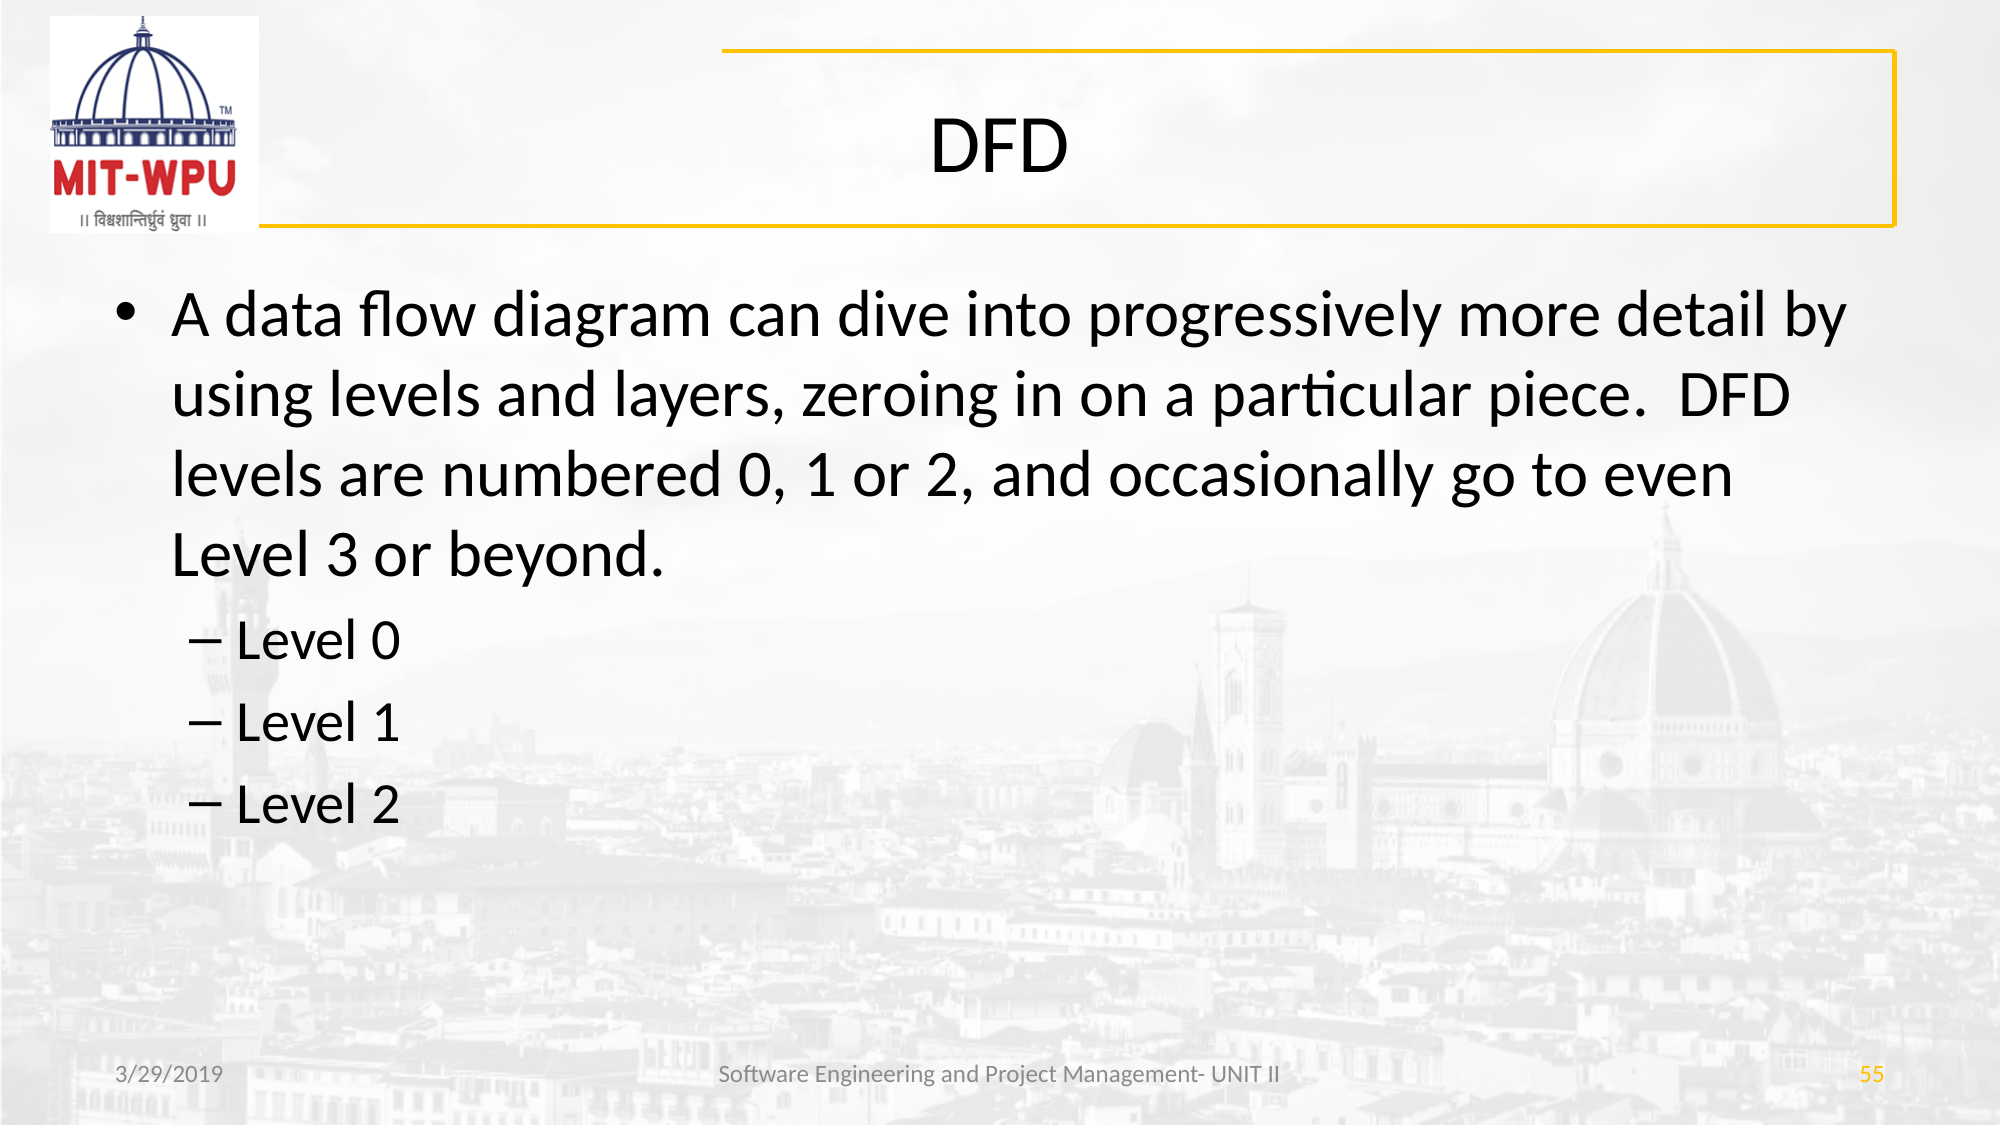

# DFD
A data flow diagram can dive into progressively more detail by using levels and layers, zeroing in on a particular piece.  DFD levels are numbered 0, 1 or 2, and occasionally go to even Level 3 or beyond.
Level 0
Level 1
Level 2
3/29/2019
Software Engineering and Project Management- UNIT II
55